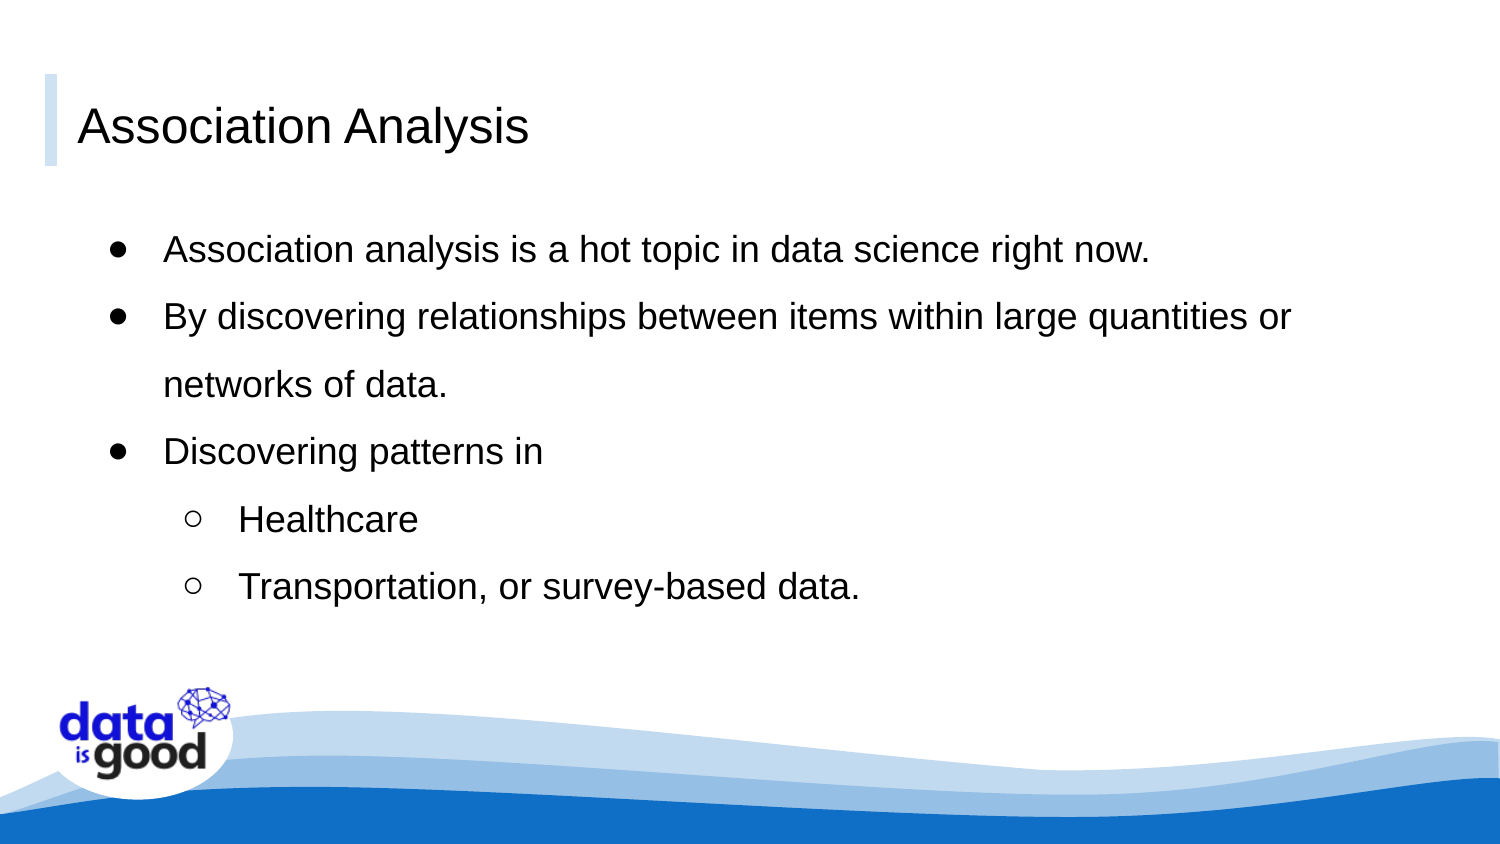

# Association Analysis
Association analysis is a hot topic in data science right now.
By discovering relationships between items within large quantities or networks of data.
Discovering patterns in
Healthcare
Transportation, or survey-based data.